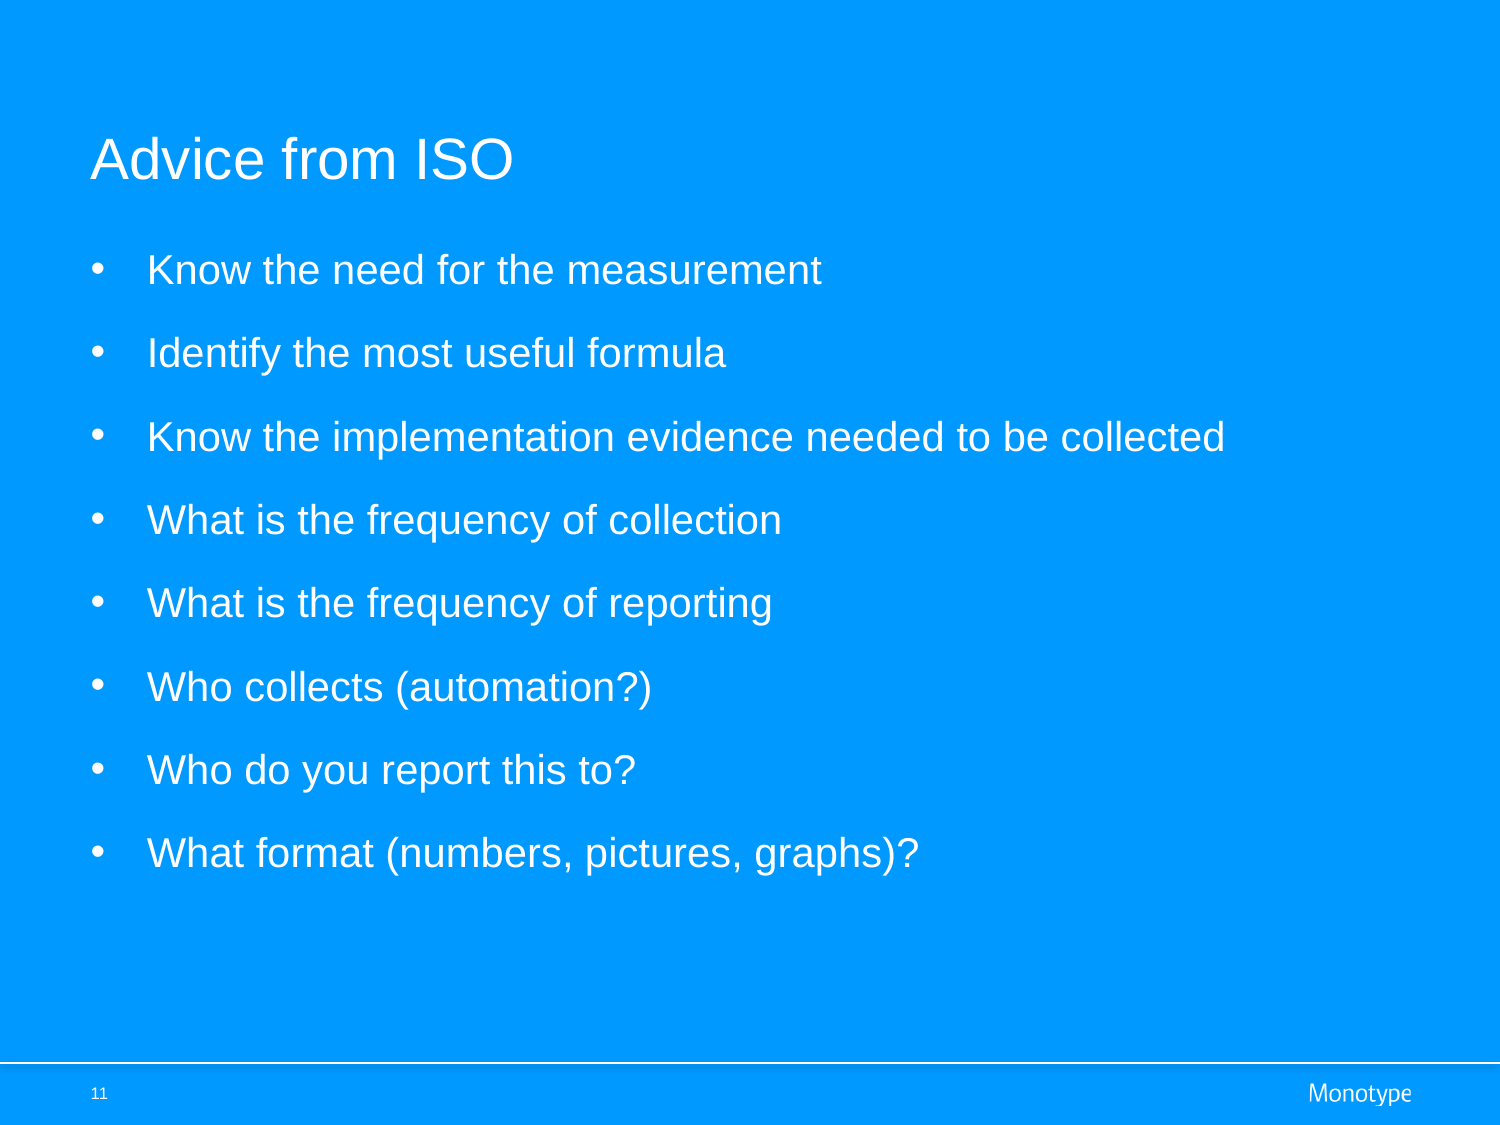

# Advice from ISO
Know the need for the measurement
Identify the most useful formula
Know the implementation evidence needed to be collected
What is the frequency of collection
What is the frequency of reporting
Who collects (automation?)
Who do you report this to?
What format (numbers, pictures, graphs)?

11